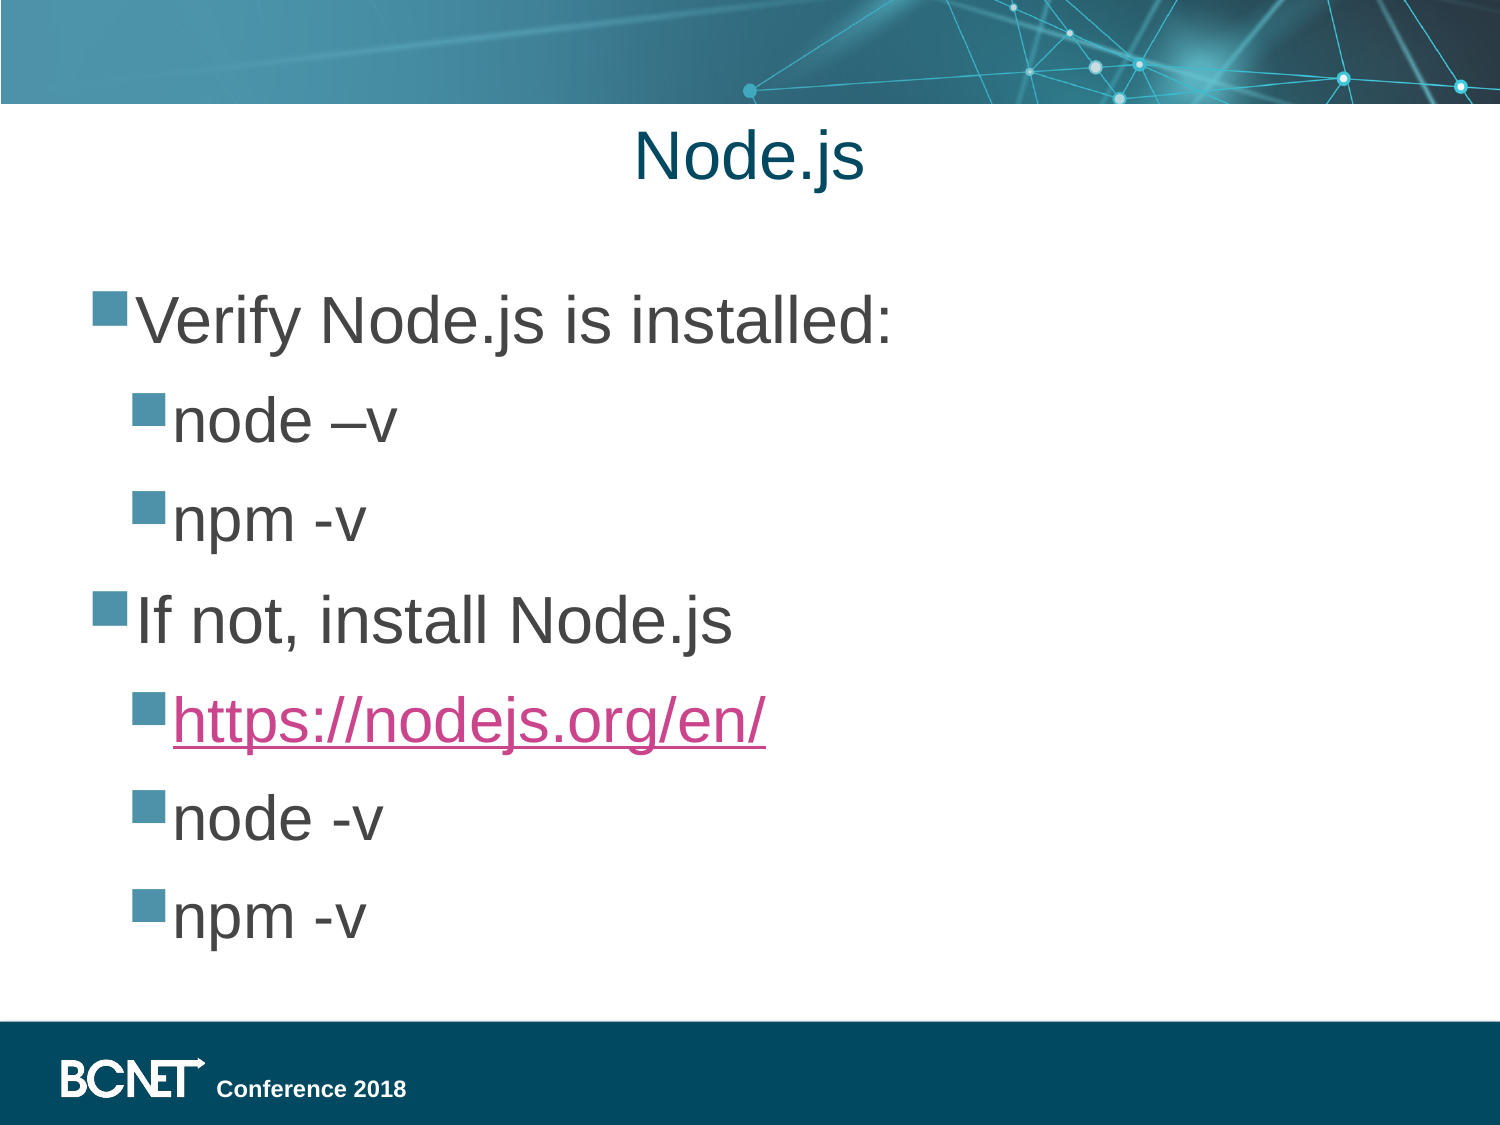

# Node.js
Verify Node.js is installed:
node –v
npm -v
If not, install Node.js
https://nodejs.org/en/
node -v
npm -v